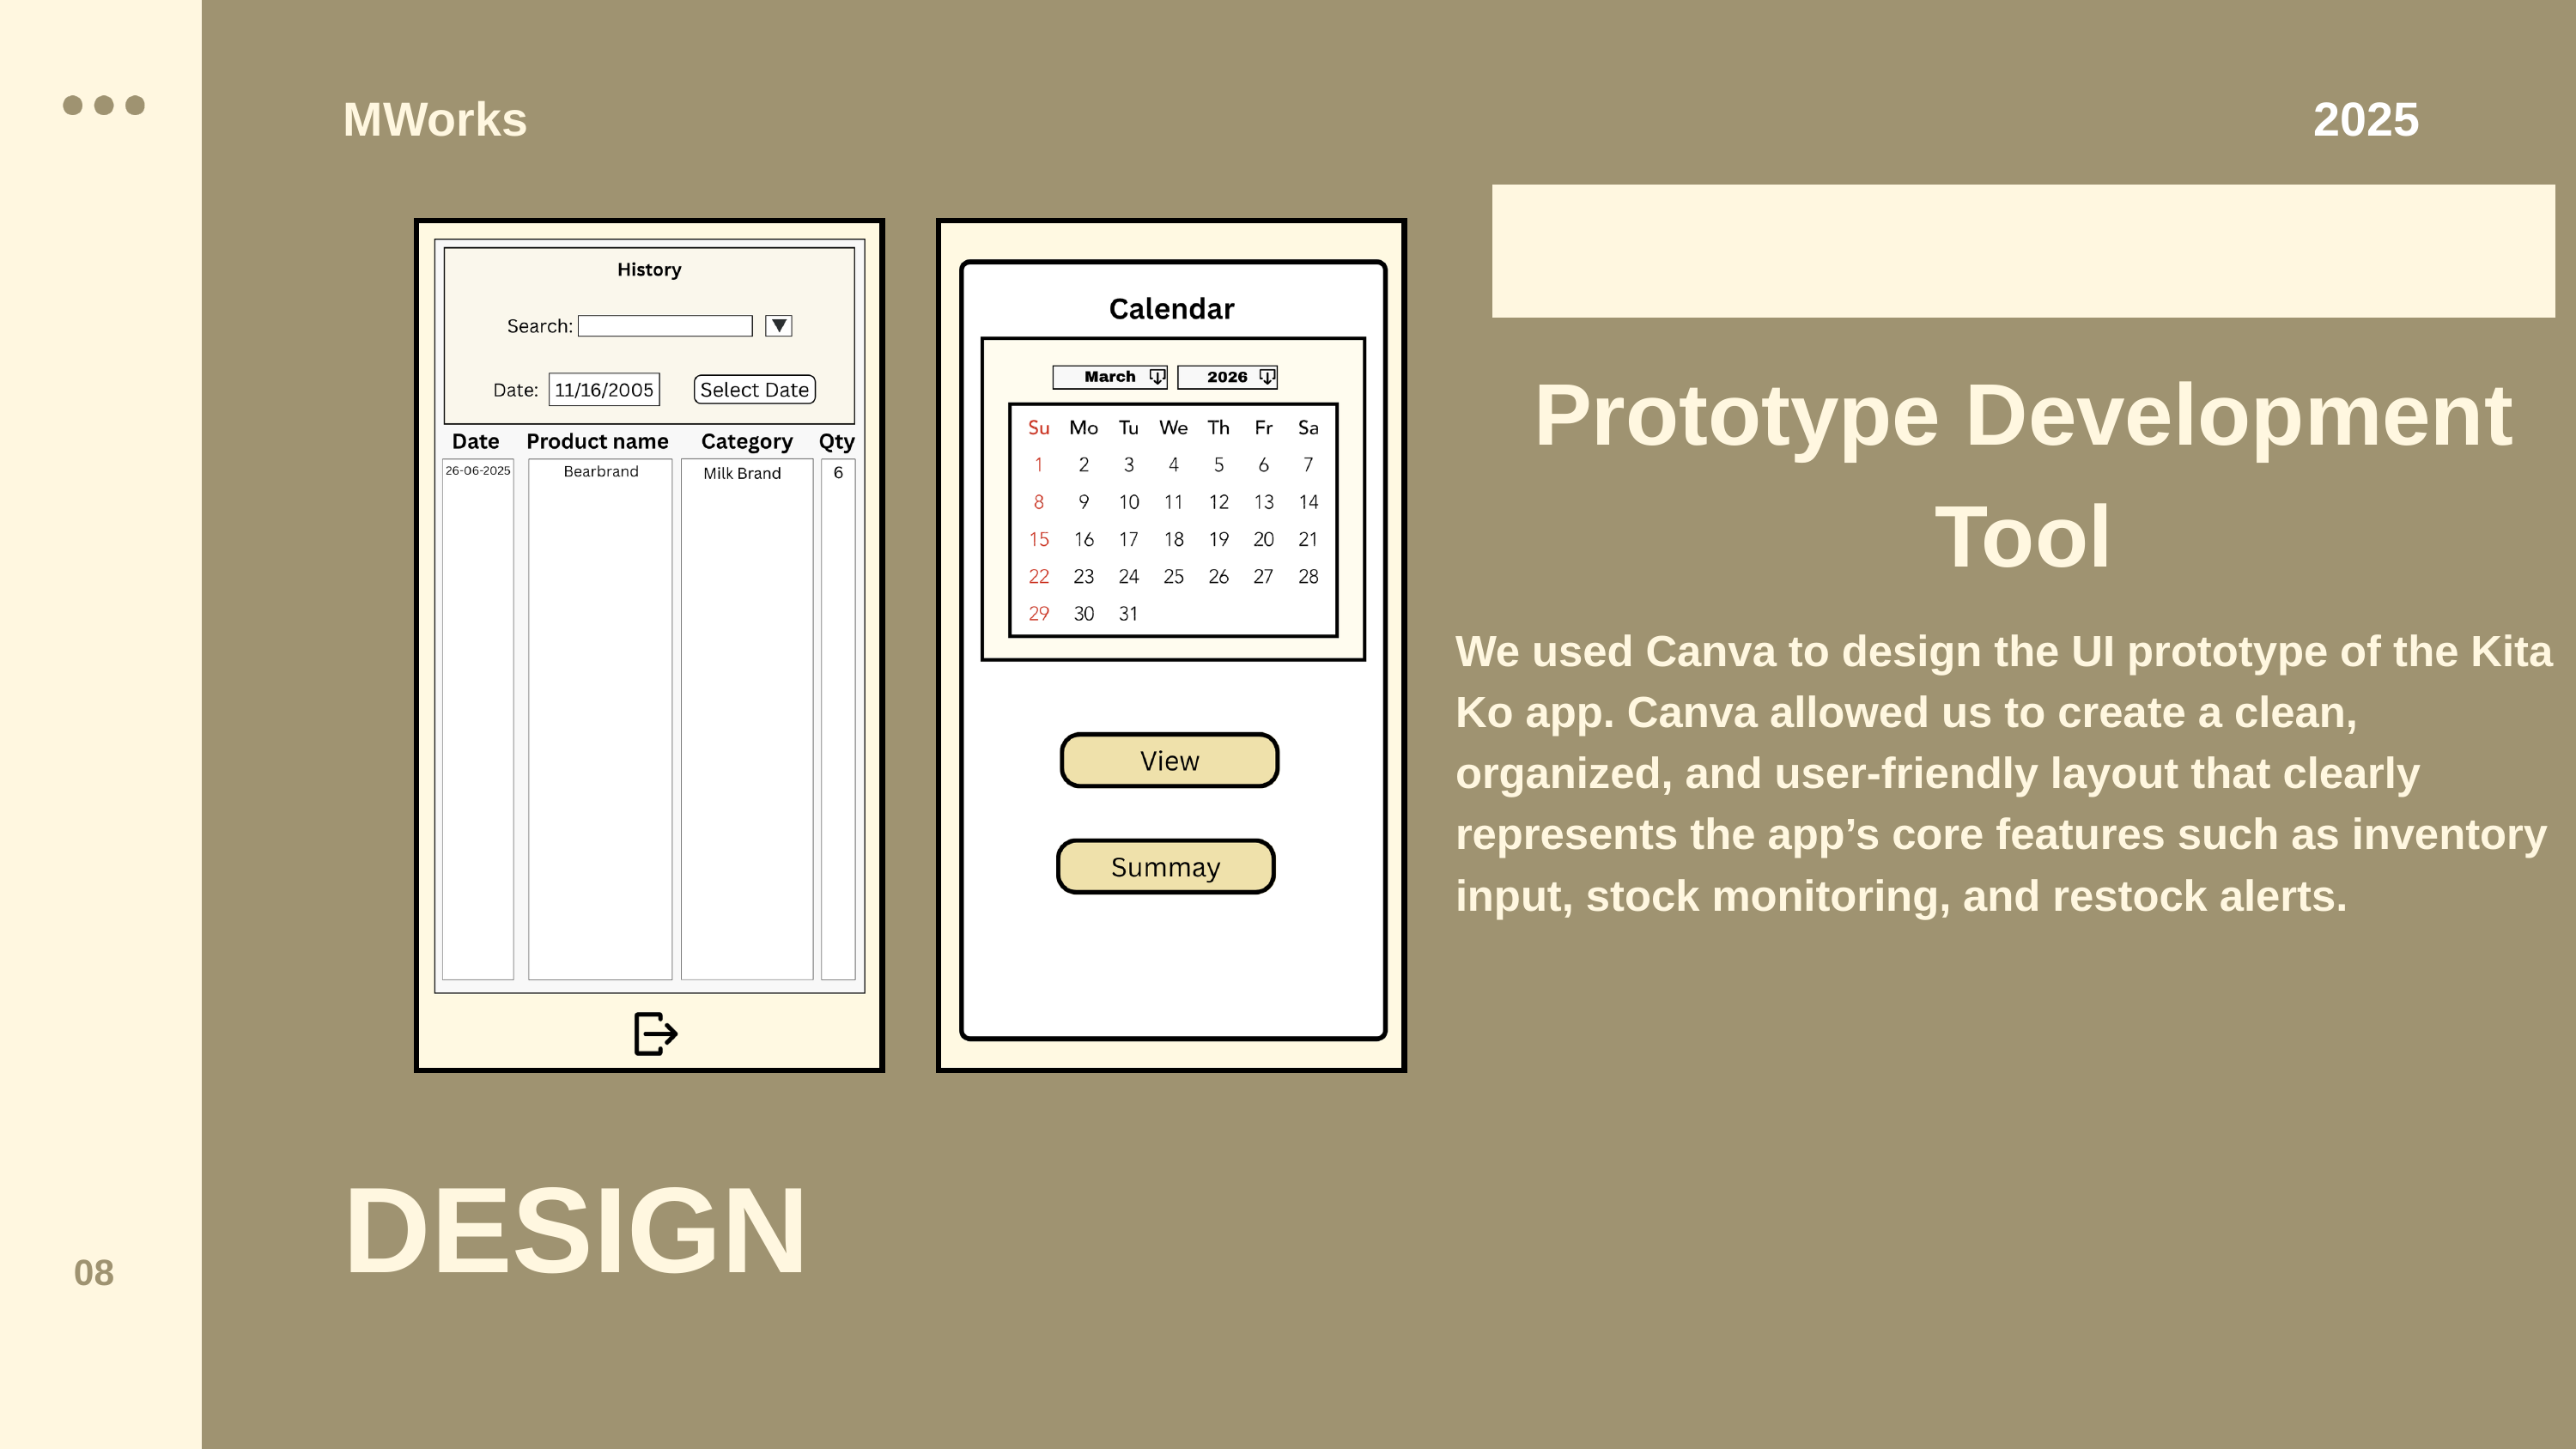

MWorks
2025

Prototype Development Tool
We used Canva to design the UI prototype of the Kita Ko app. Canva allowed us to create a clean, organized, and user-friendly layout that clearly represents the app’s core features such as inventory input, stock monitoring, and restock alerts.
DESIGN
08